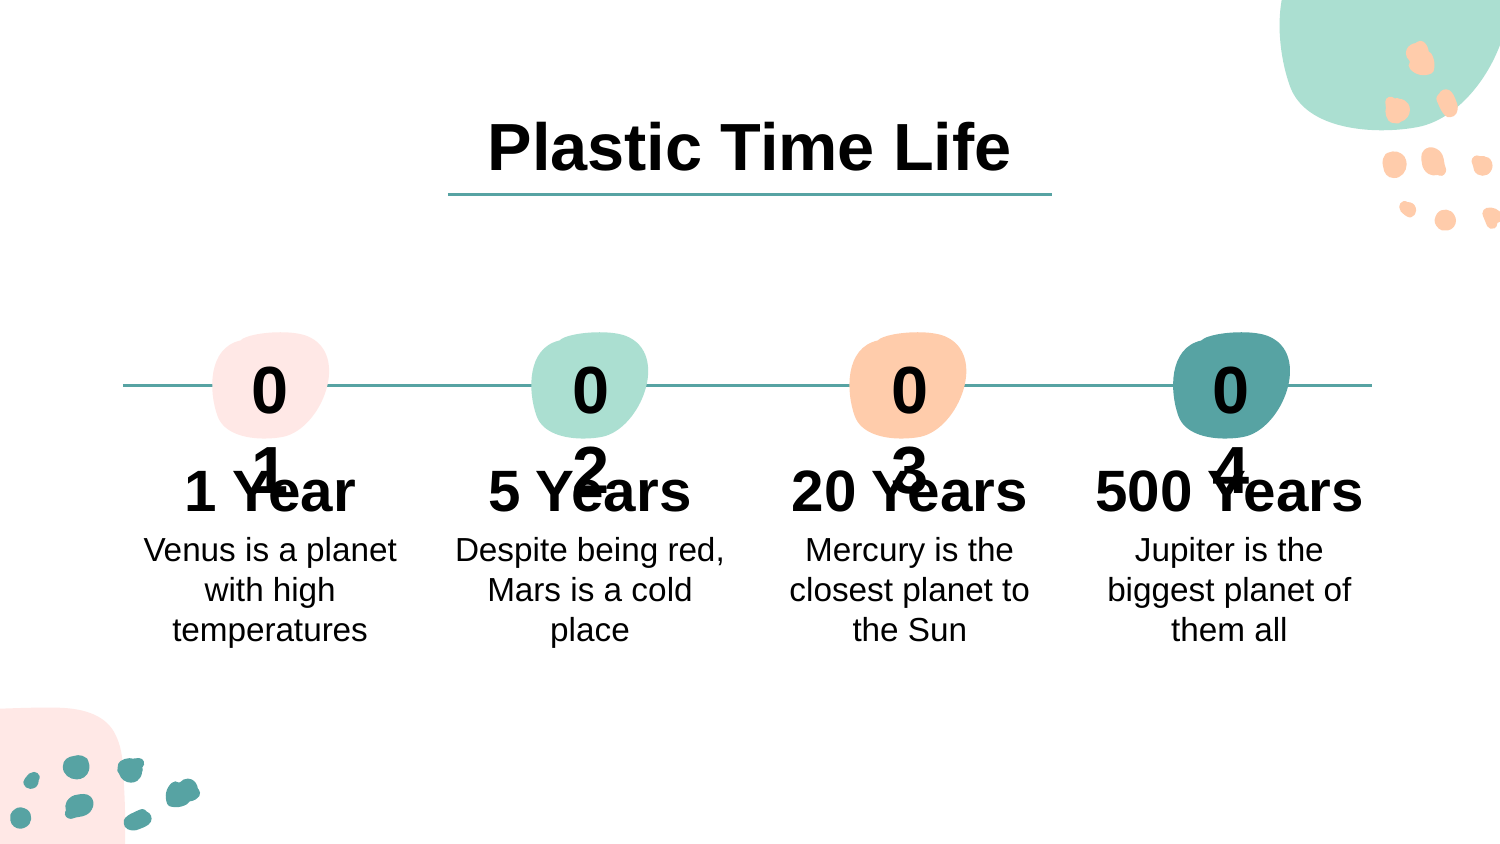

# Plastic Time Life

01
02
03
04
1 Year
5 Years
20 Years
500 Years
Venus is a planet with high temperatures

Despite being red, Mars is a cold place
Mercury is the closest planet to the Sun

Jupiter is the biggest planet of them all